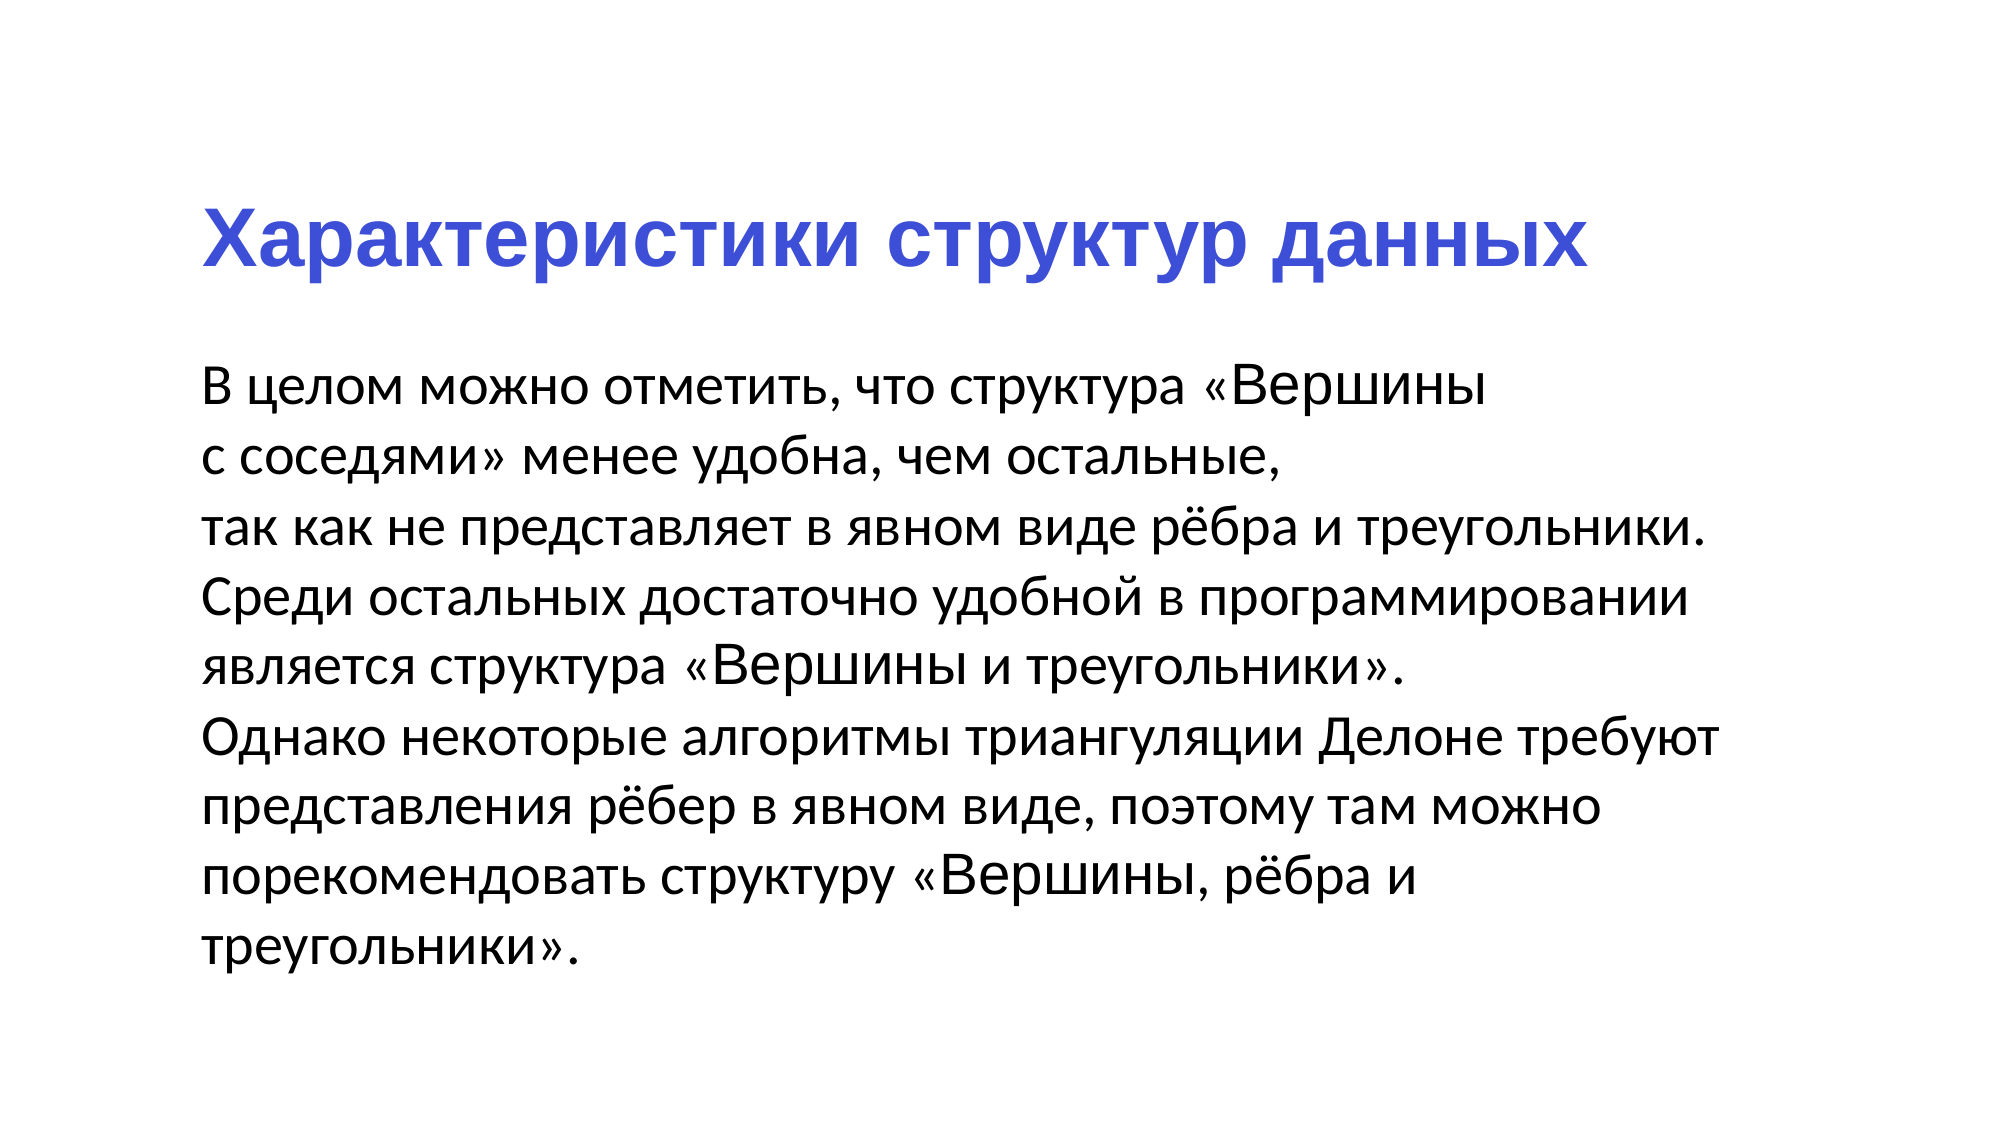

Характеристики структур данных
В целом можно отметить, что структура «Вершины
с соседями» менее удобна, чем остальные,
так как не представляет в явном виде рёбра и треугольники.
Среди остальных достаточно удобной в программировании является структура «Вершины и треугольники».
Однако некоторые алгоритмы триангуляции Делоне требуют представления рёбер в явном виде, поэтому там можно порекомендовать структуру «Вершины, рёбра и треугольники».